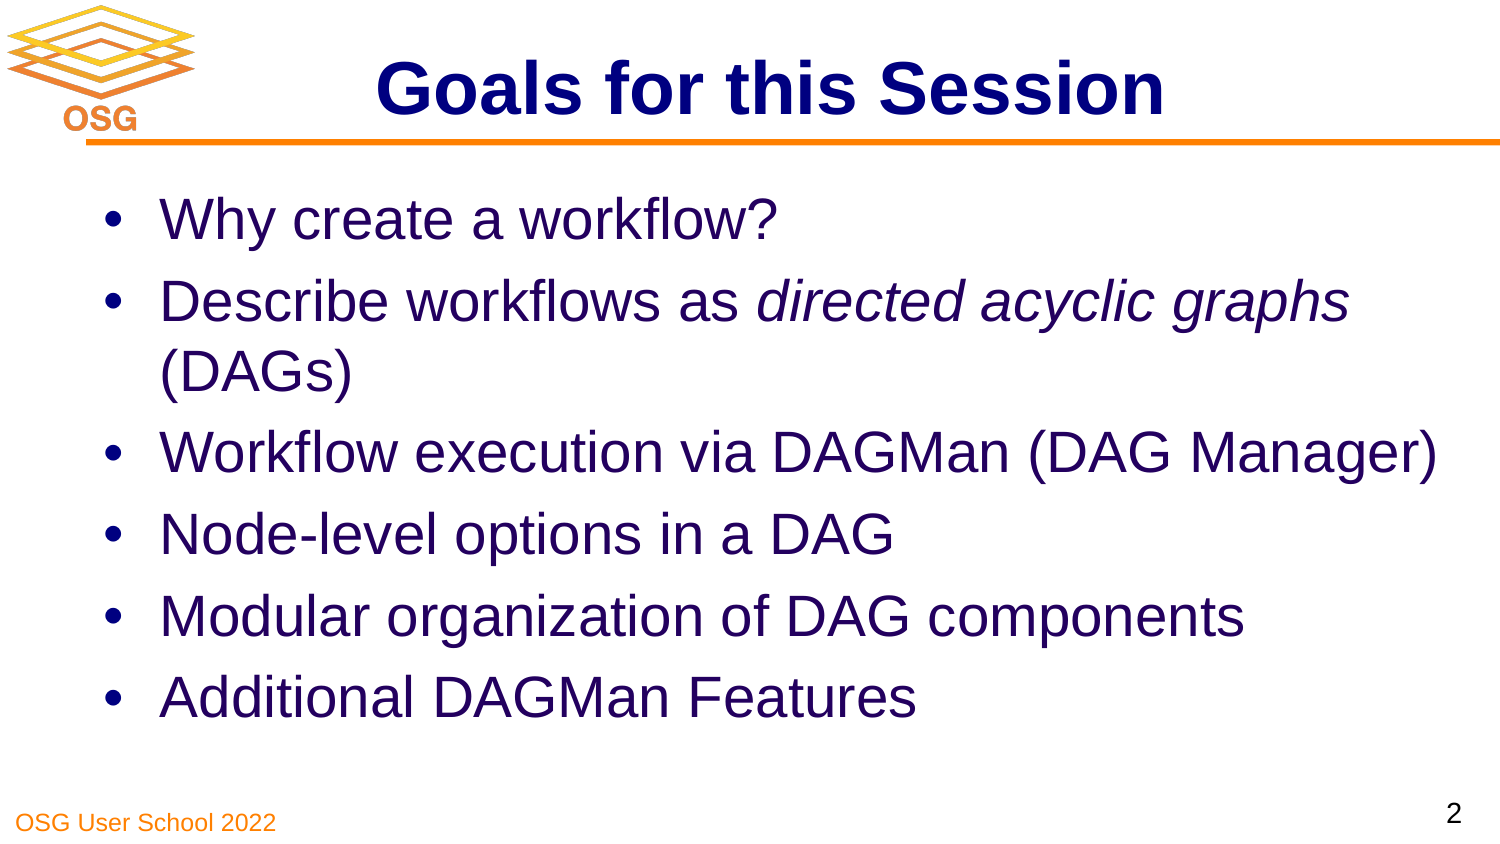

# Goals for this Session
Why create a workflow?
Describe workflows as directed acyclic graphs (DAGs)
Workflow execution via DAGMan (DAG Manager)
Node-level options in a DAG
Modular organization of DAG components
Additional DAGMan Features

2